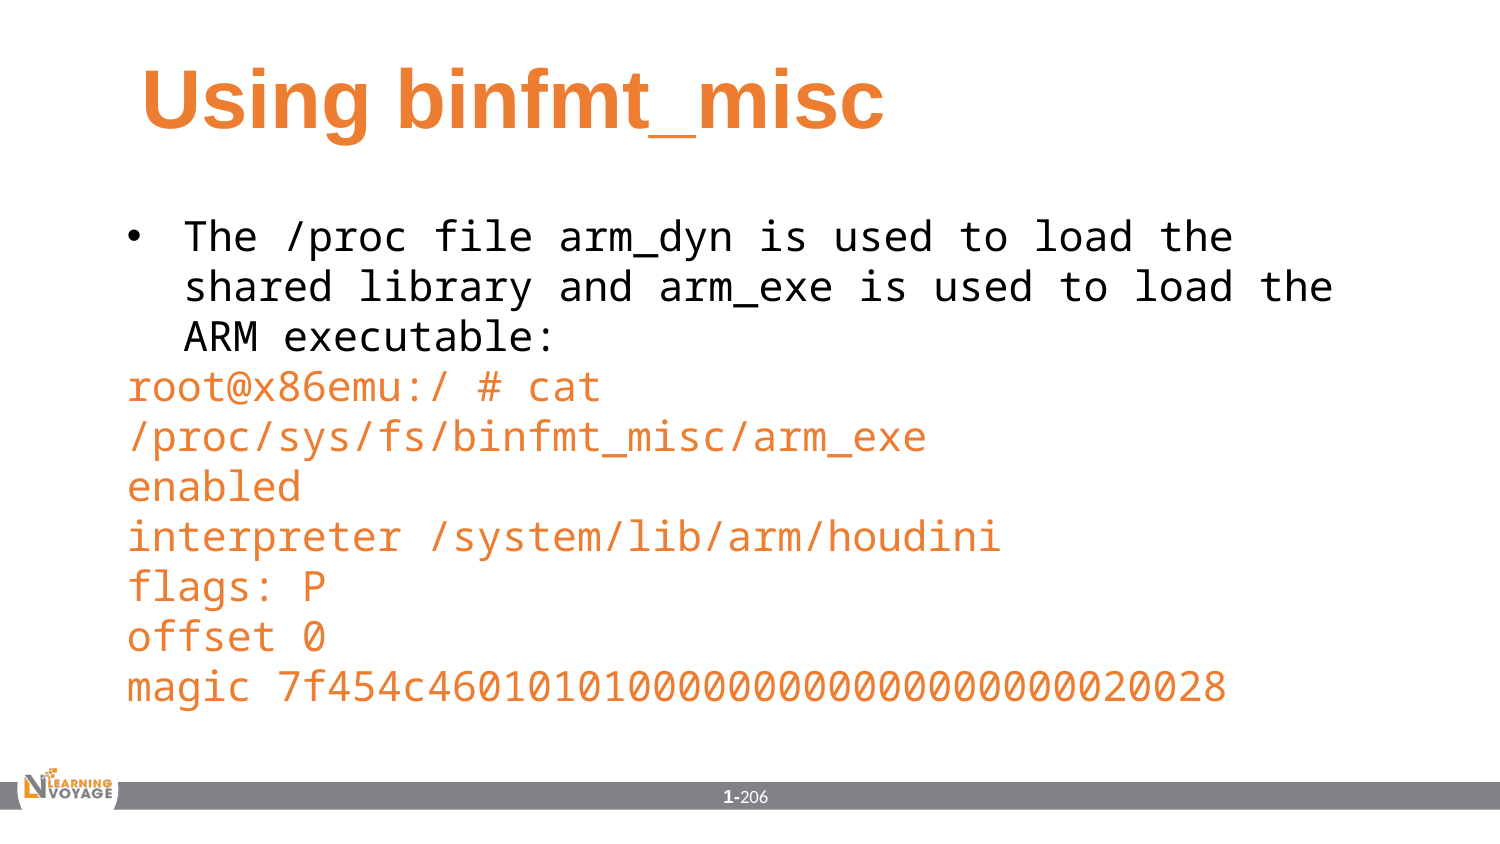

Using binfmt_misc
The /proc file arm_dyn is used to load the shared library and arm_exe is used to load the ARM executable:
root@x86emu:/ # cat /proc/sys/fs/binfmt_misc/arm_exe
enabled
interpreter /system/lib/arm/houdini
flags: P
offset 0
magic 7f454c46010101000000000000000000020028
1-206